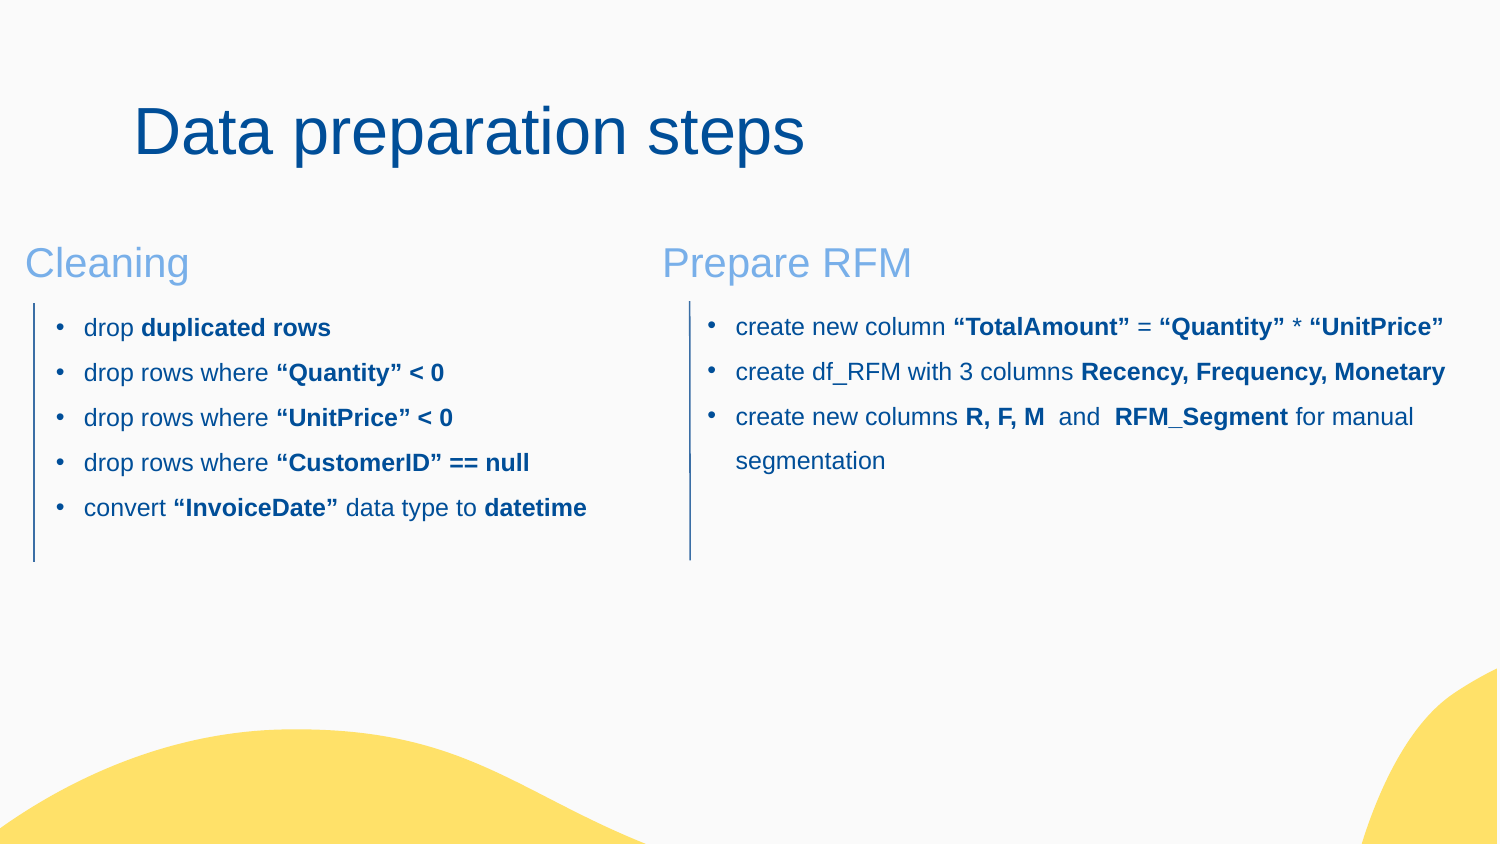

# Data preparation steps
Prepare RFM
Cleaning
create new column “TotalAmount” = “Quantity” * “UnitPrice”
create df_RFM with 3 columns Recency, Frequency, Monetary
create new columns R, F, M  and  RFM_Segment for manual segmentation
drop duplicated rows
drop rows where “Quantity” < 0
drop rows where “UnitPrice” < 0
drop rows where “CustomerID” == null
convert “InvoiceDate” data type to datetime